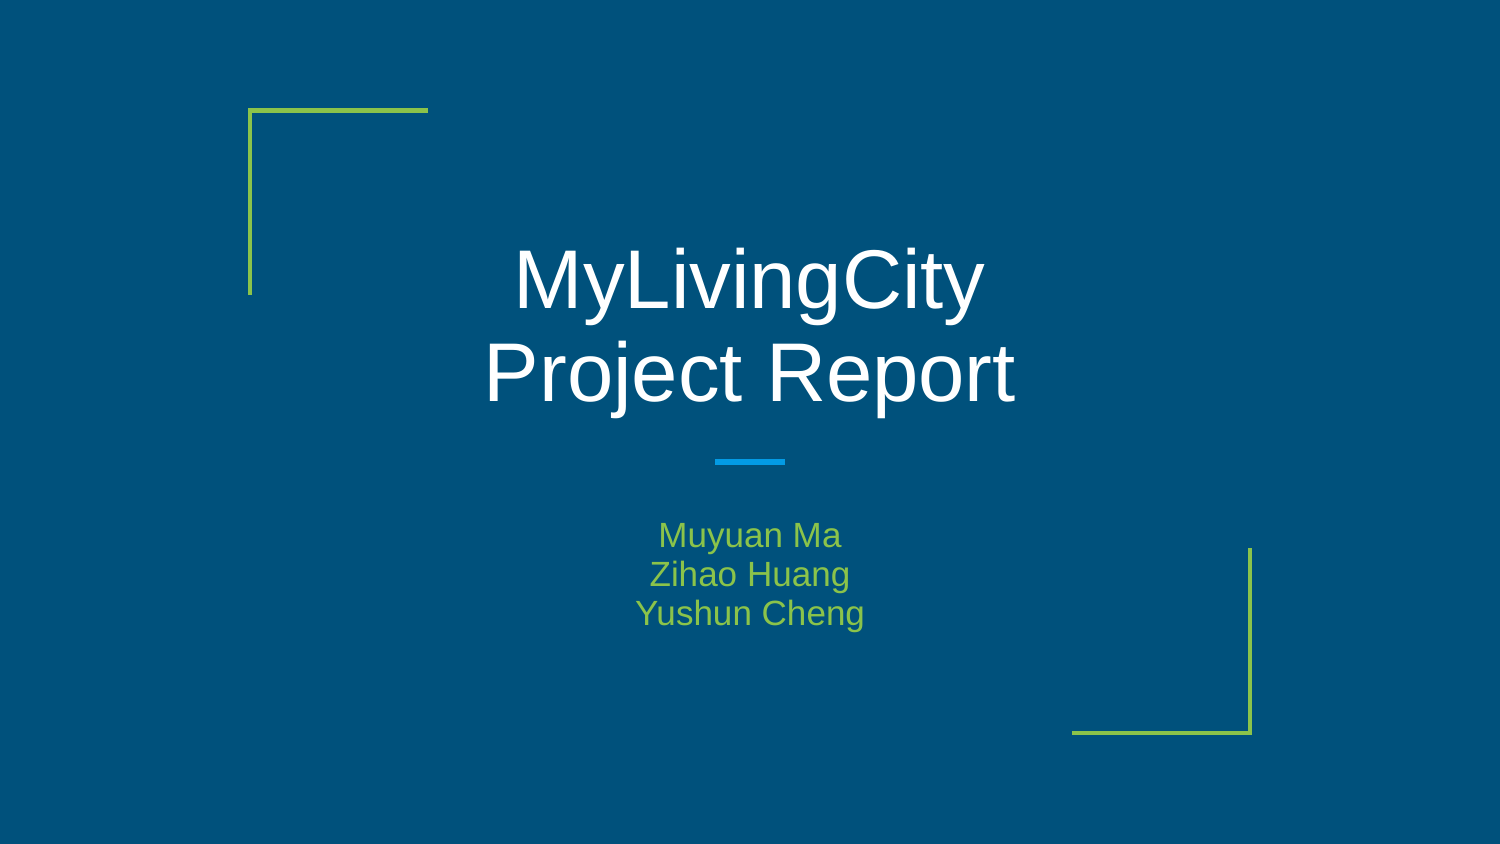

# MyLivingCity
Project Report
Muyuan Ma
Zihao Huang
Yushun Cheng